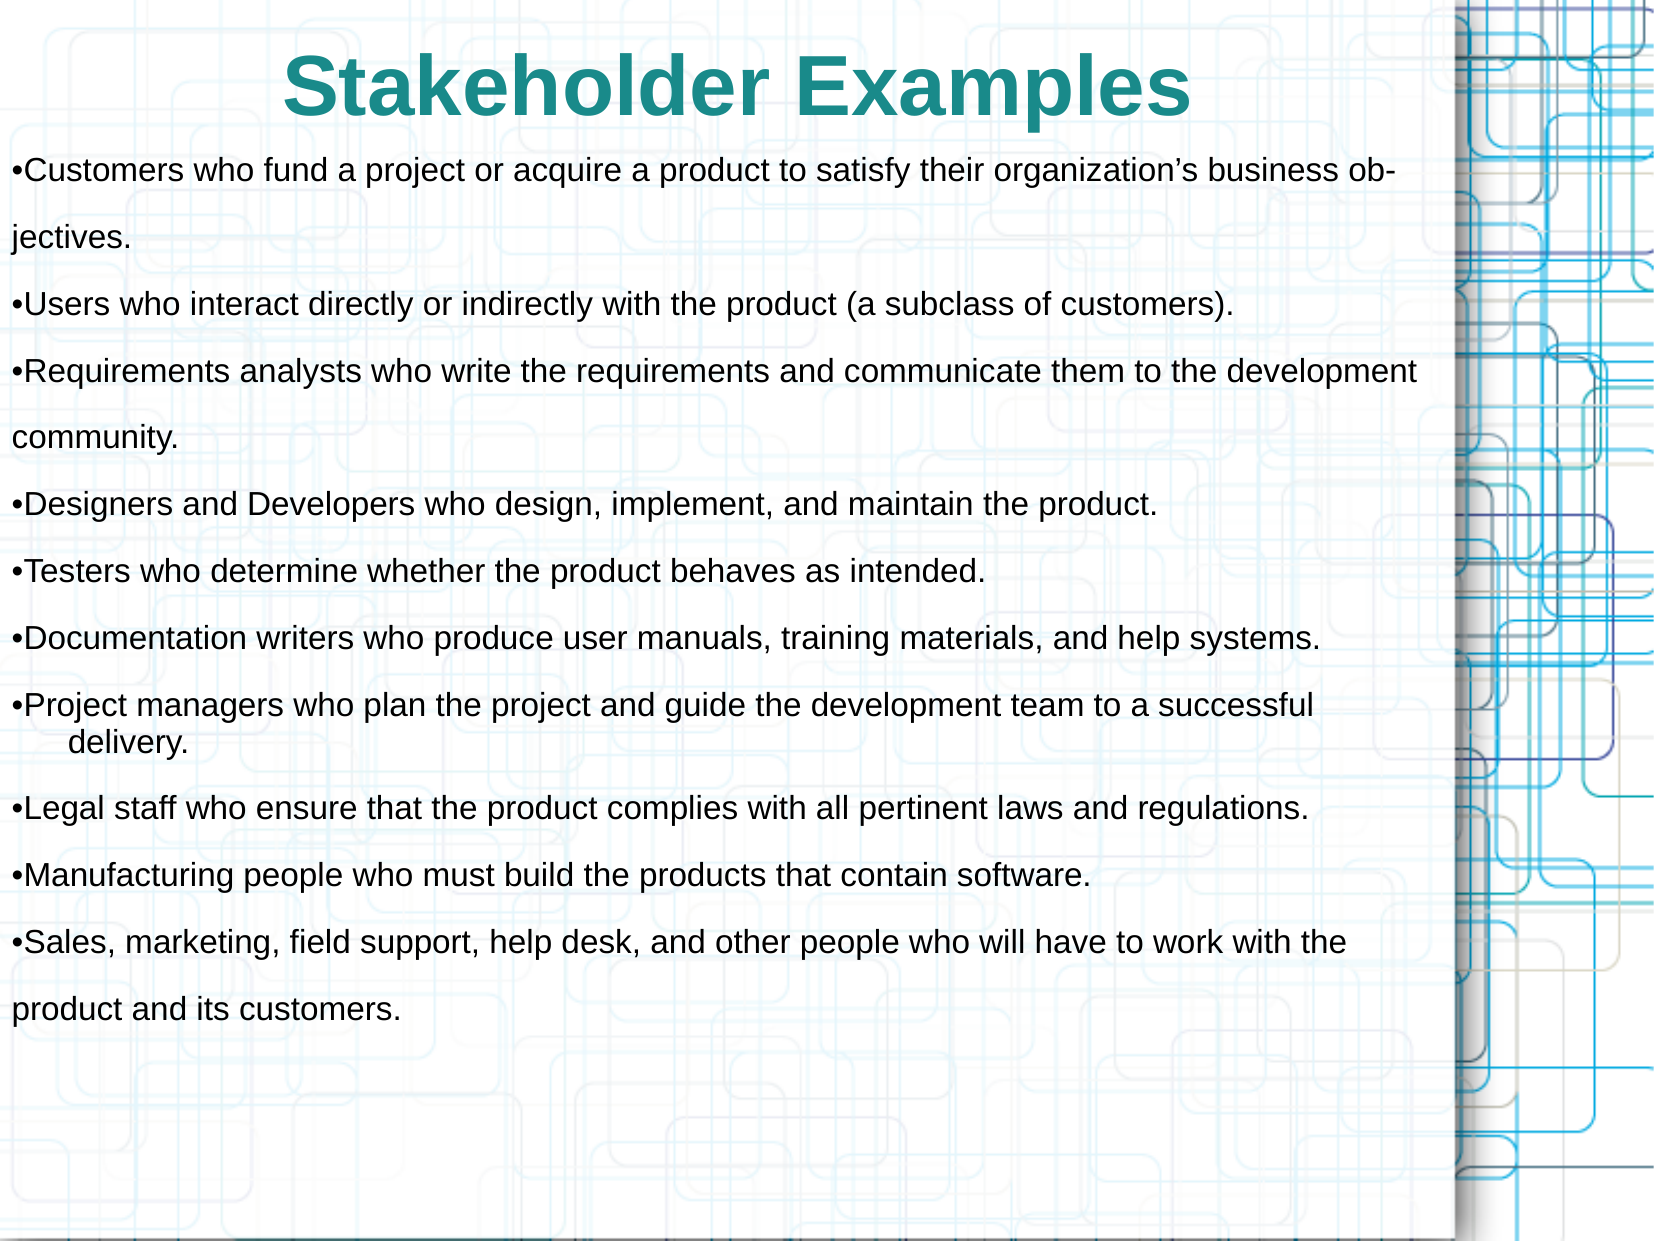

# Stakeholder Examples
•Customers who fund a project or acquire a product to satisfy their organization’s business ob-
jectives.
•Users who interact directly or indirectly with the product (a subclass of customers).
•Requirements analysts who write the requirements and communicate them to the development
community.
•Designers and Developers who design, implement, and maintain the product.
•Testers who determine whether the product behaves as intended.
•Documentation writers who produce user manuals, training materials, and help systems.
•Project managers who plan the project and guide the development team to a successful delivery.
•Legal staff who ensure that the product complies with all pertinent laws and regulations.
•Manufacturing people who must build the products that contain software.
•Sales, marketing, field support, help desk, and other people who will have to work with the
product and its customers.